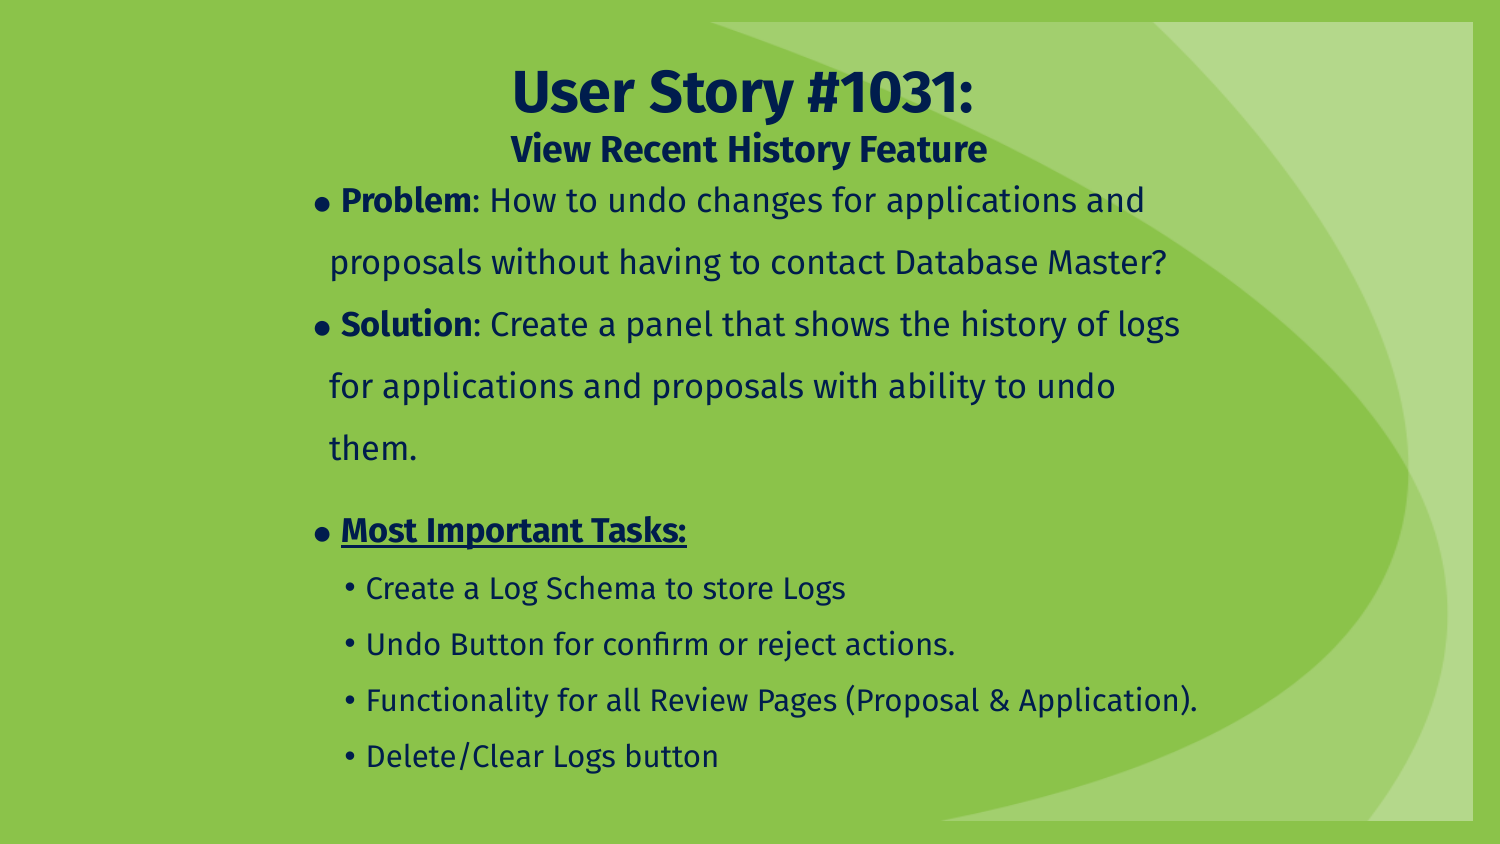

# User Story #1031: View Recent History Feature

 Problem: How to undo changes for applications and proposals without having to contact Database Master?
 Solution: Create a panel that shows the history of logs for applications and proposals with ability to undo them.

 Most Important Tasks:
Create a Log Schema to store Logs
Undo Button for confirm or reject actions.
Functionality for all Review Pages (Proposal & Application).
Delete/Clear Logs button